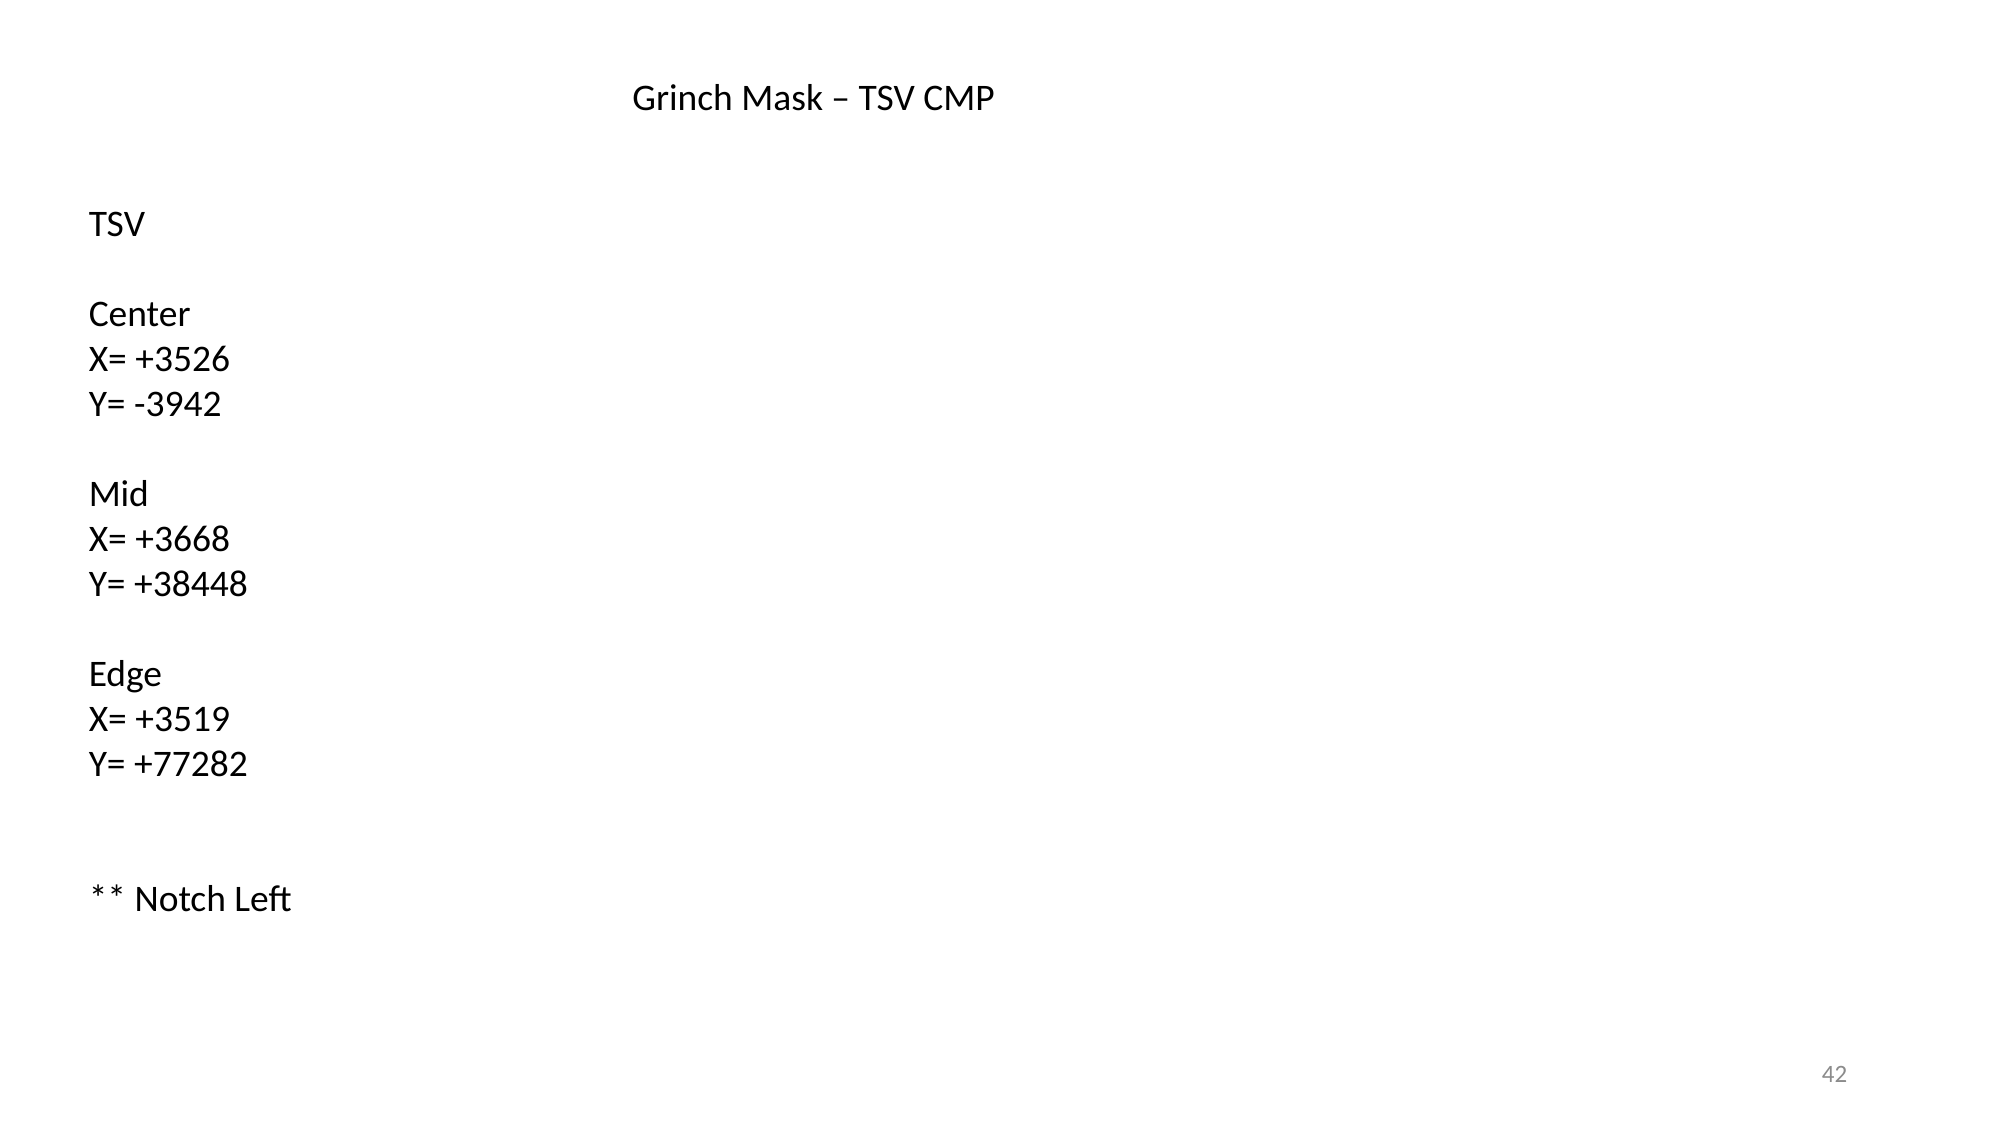

Grinch Mask – TSV CMP
TSV

Center
X= +3526
Y= -3942

Mid
X= +3668
Y= +38448

Edge
X= +3519
Y= +77282

** Notch Left
42